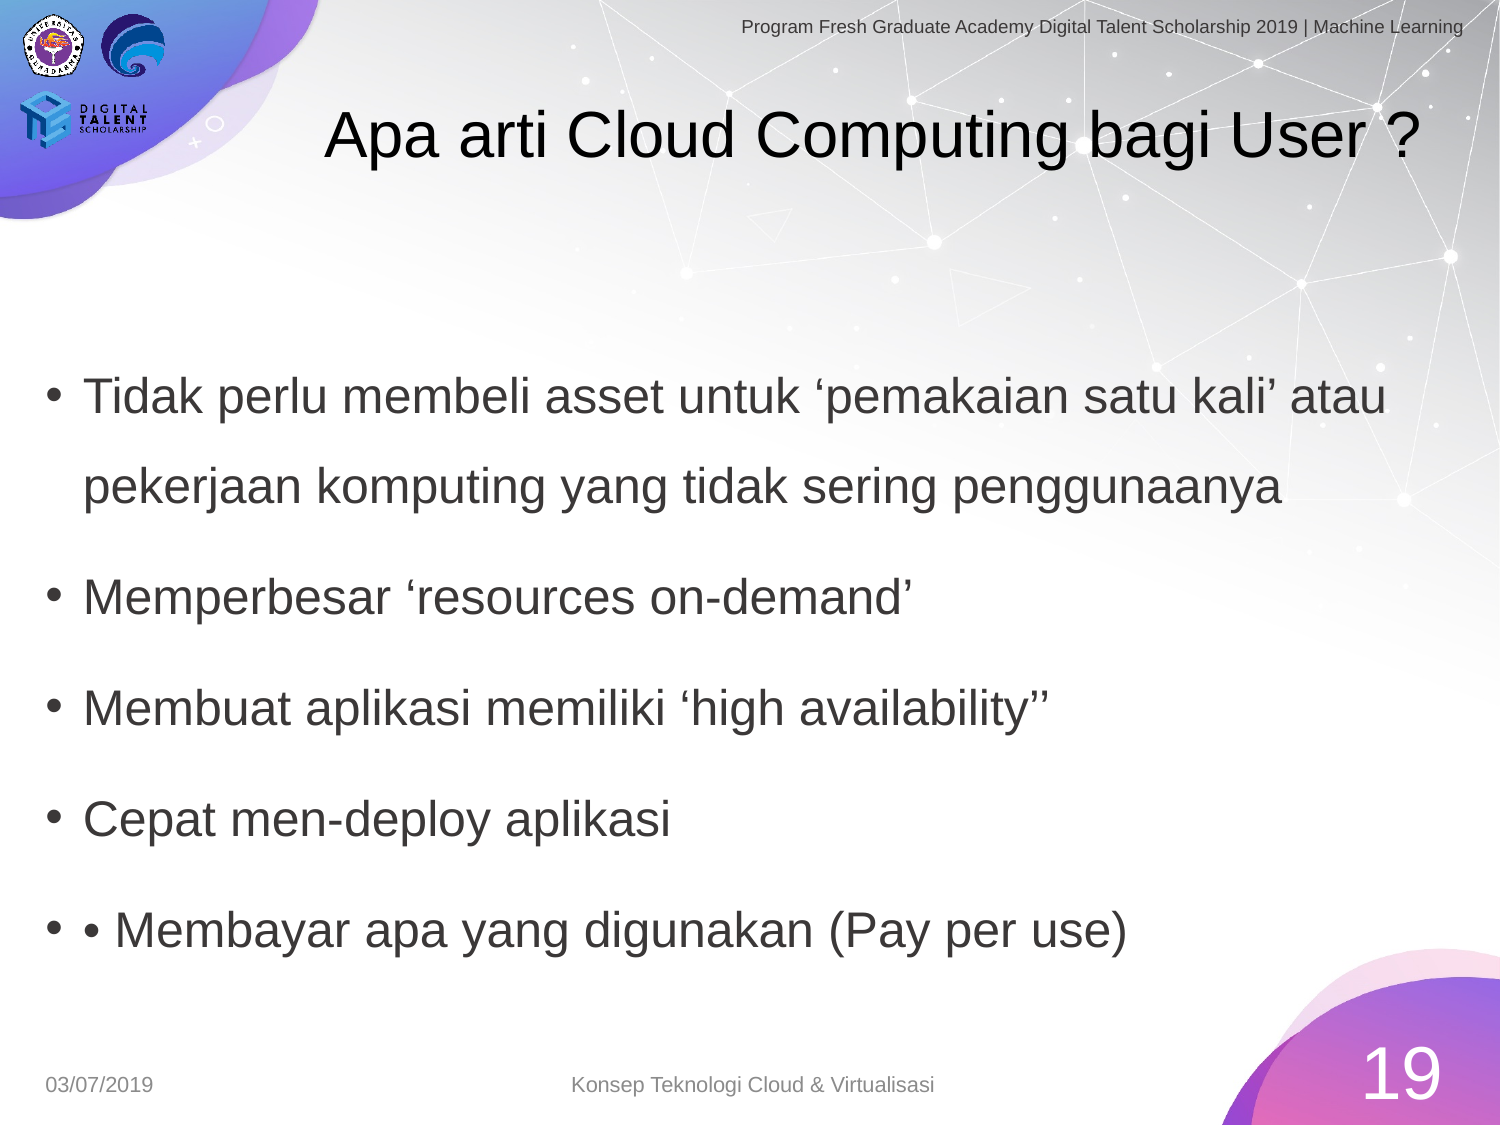

# Apa arti Cloud Computing bagi User ?
Tidak perlu membeli asset untuk ‘pemakaian satu kali’ atau pekerjaan komputing yang tidak sering penggunaanya
Memperbesar ‘resources on-demand’
Membuat aplikasi memiliki ‘high availability’’
Cepat men-deploy aplikasi
• Membayar apa yang digunakan (Pay per use)
19
Konsep Teknologi Cloud & Virtualisasi
03/07/2019